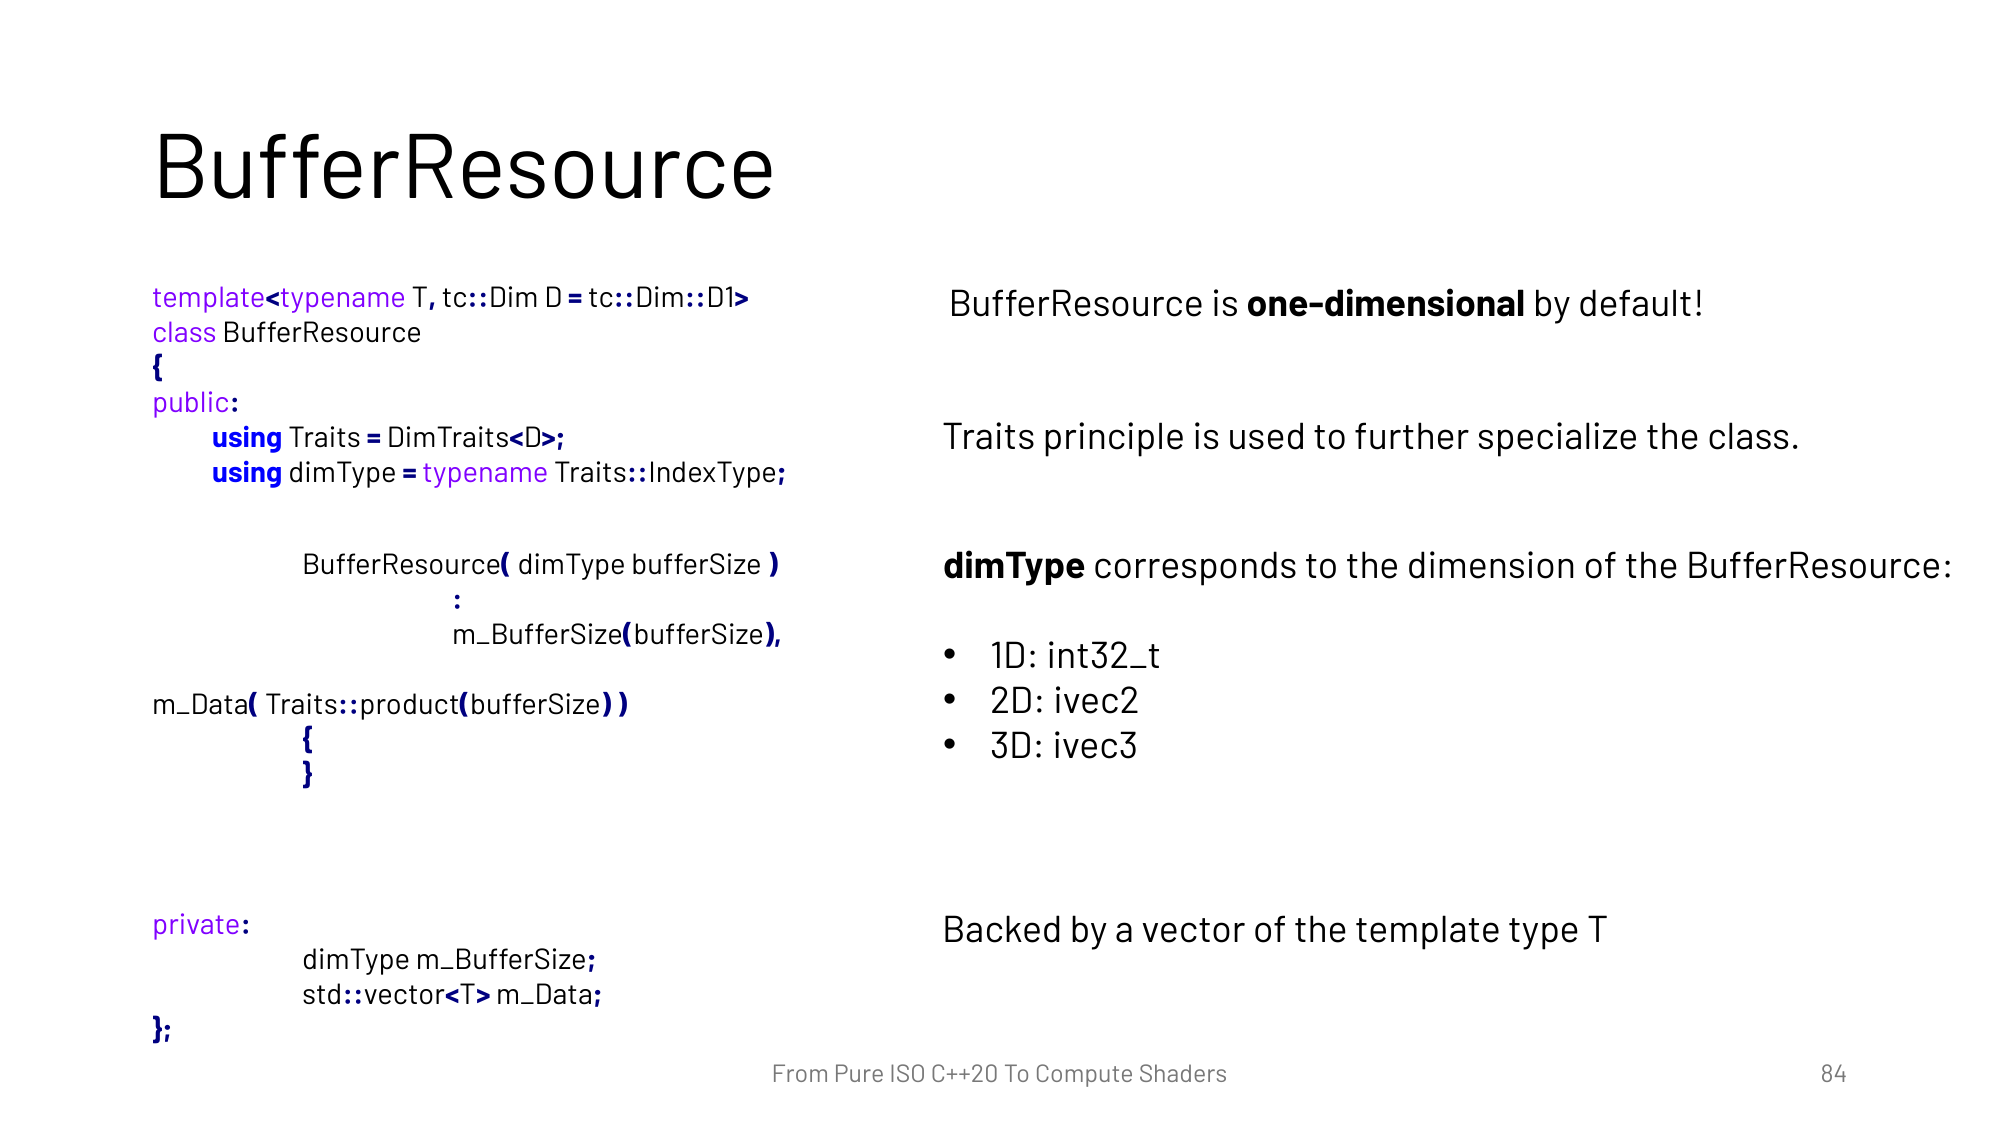

# BufferResource
template<typename T, tc::Dim D = tc::Dim::D1>
class BufferResource
{
public:
	using Traits = DimTraits<D>;
	using dimType = typename Traits::IndexType;
BufferResource is one-dimensional by default!
Traits principle is used to further specialize the class.
dimType corresponds to the dimension of the BufferResource:

1D: int32_t
2D: ivec2
3D: ivec3
	BufferResource( dimType bufferSize )
		:
		m_BufferSize(bufferSize),
		m_Data( Traits::product(bufferSize) )
	{
	}
private:
	dimType m_BufferSize;
	std::vector<T> m_Data;
};
Backed by a vector of the template type T
From Pure ISO C++20 To Compute Shaders
84